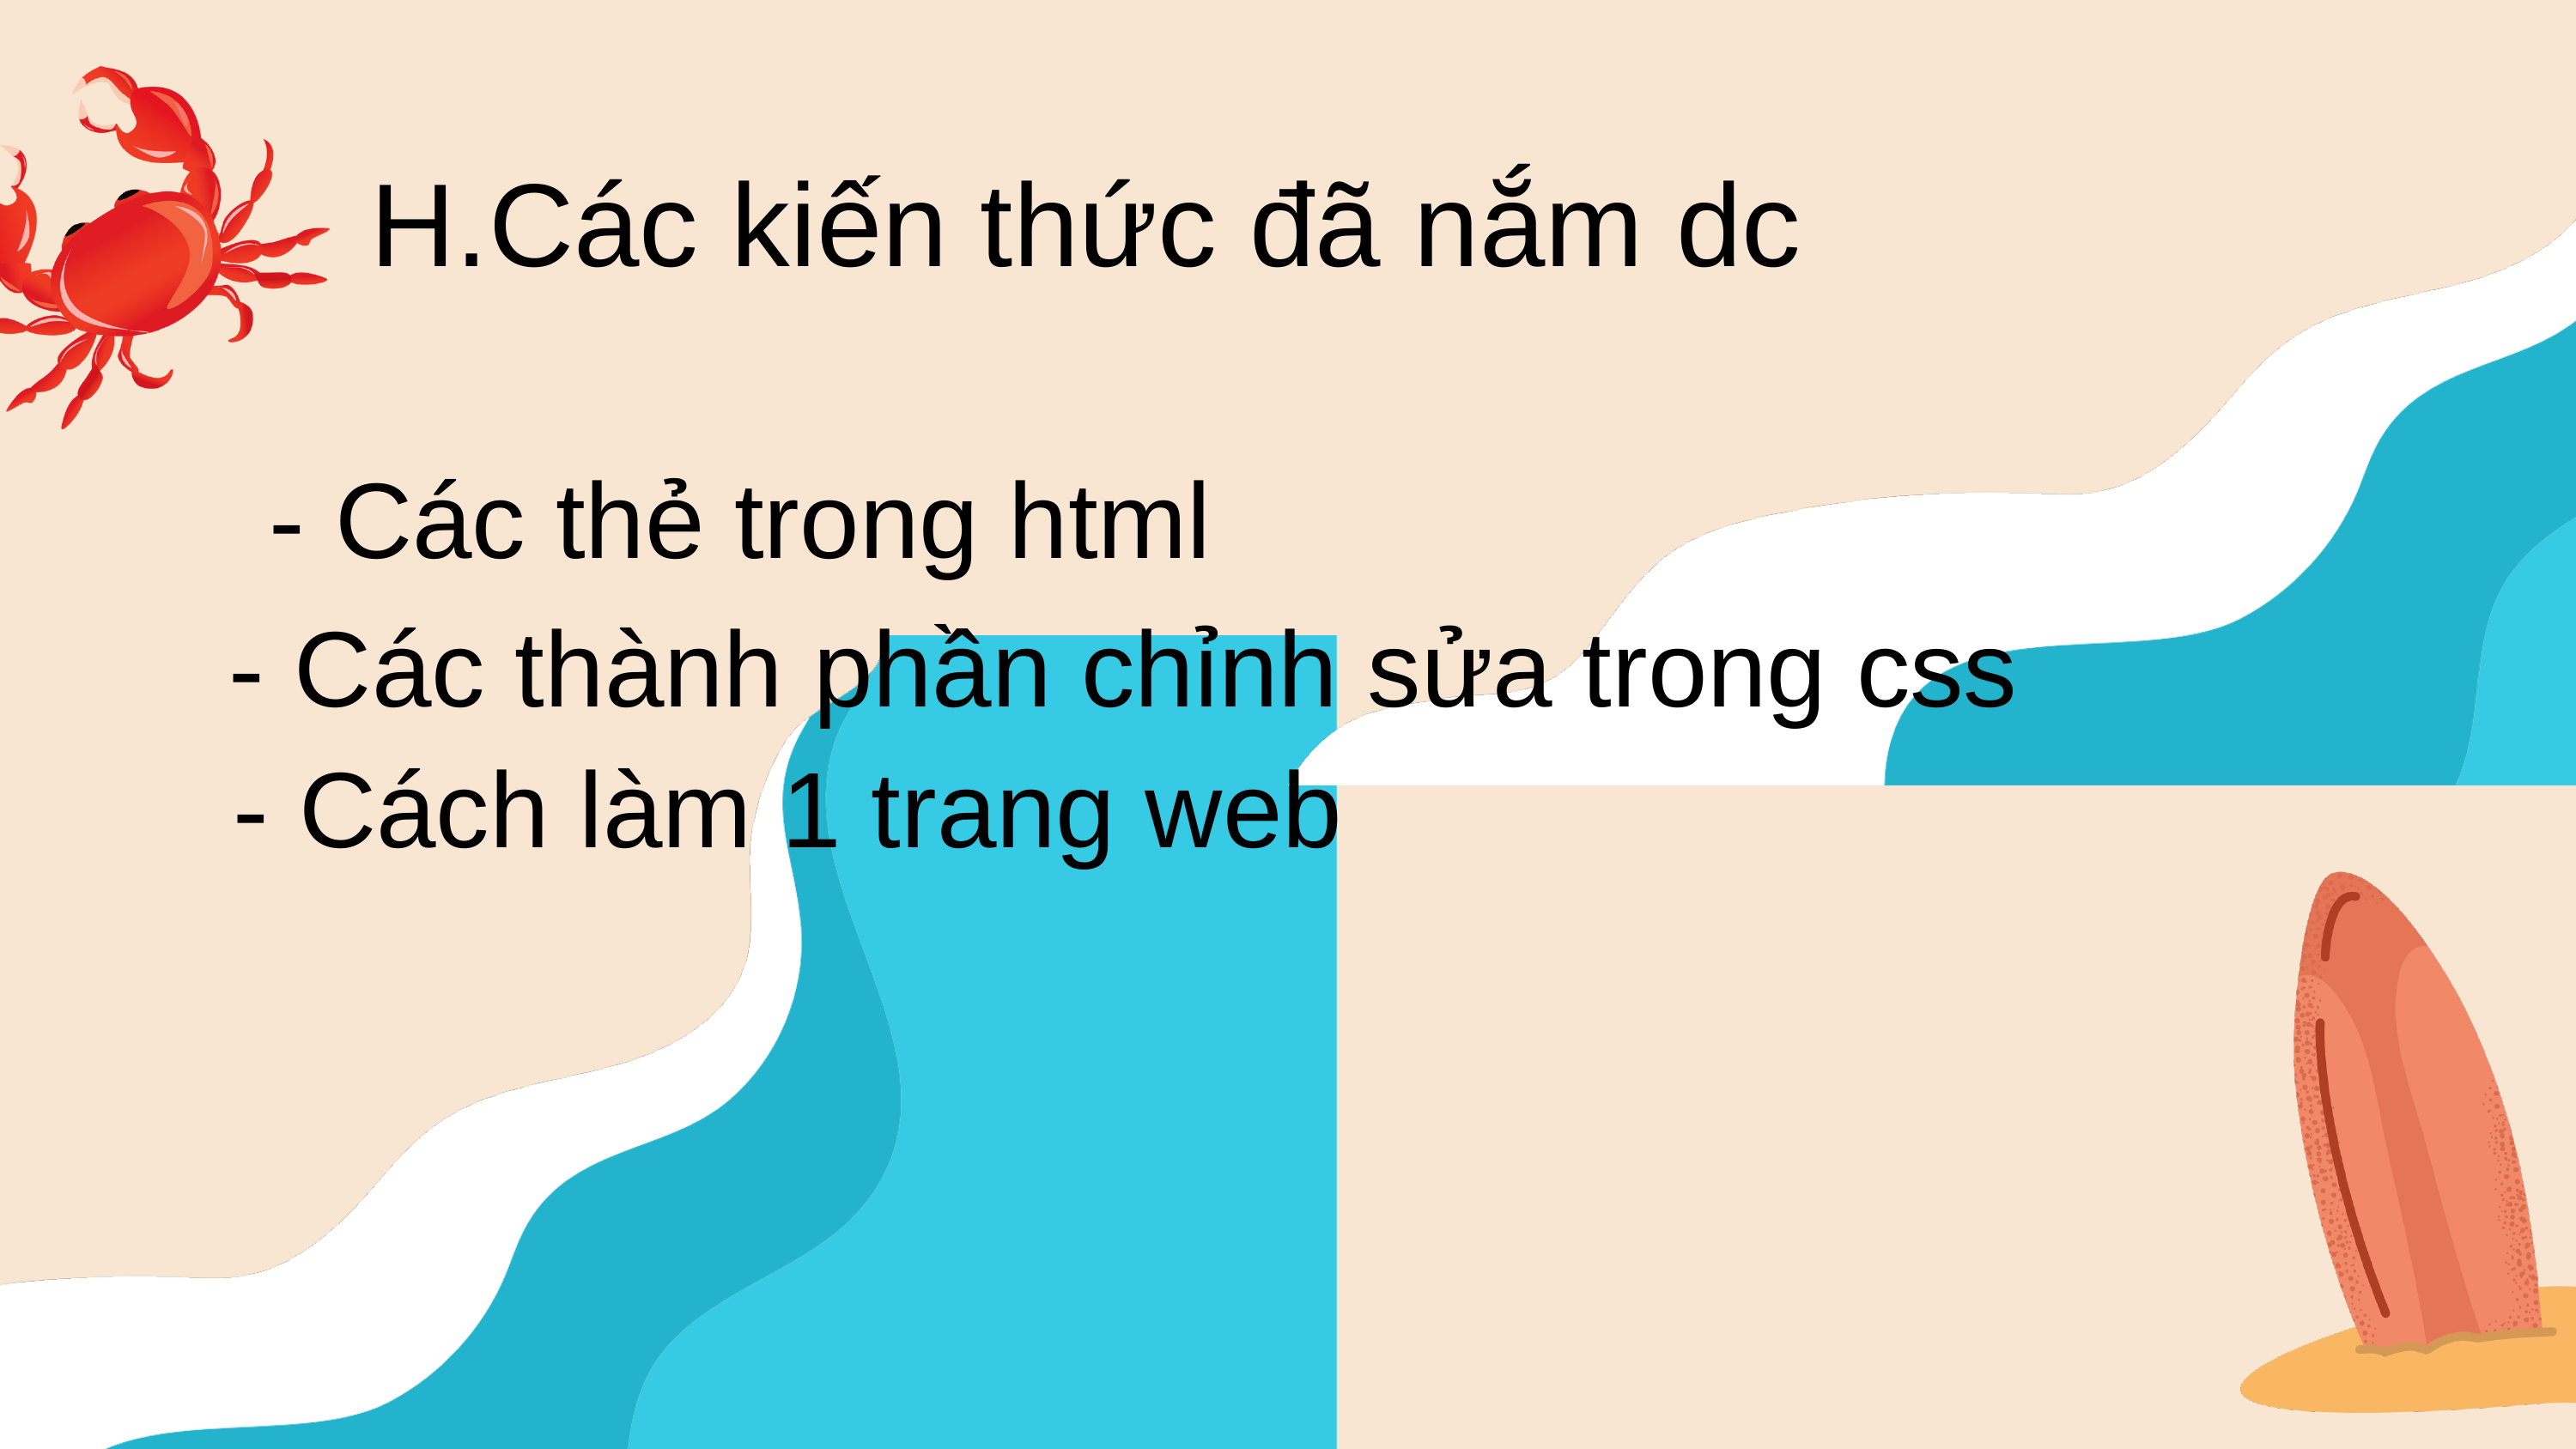

H.Các kiến thức đã nắm dc
- Các thẻ trong html

- Các thành phần chỉnh sửa trong css
- Cách làm 1 trang web